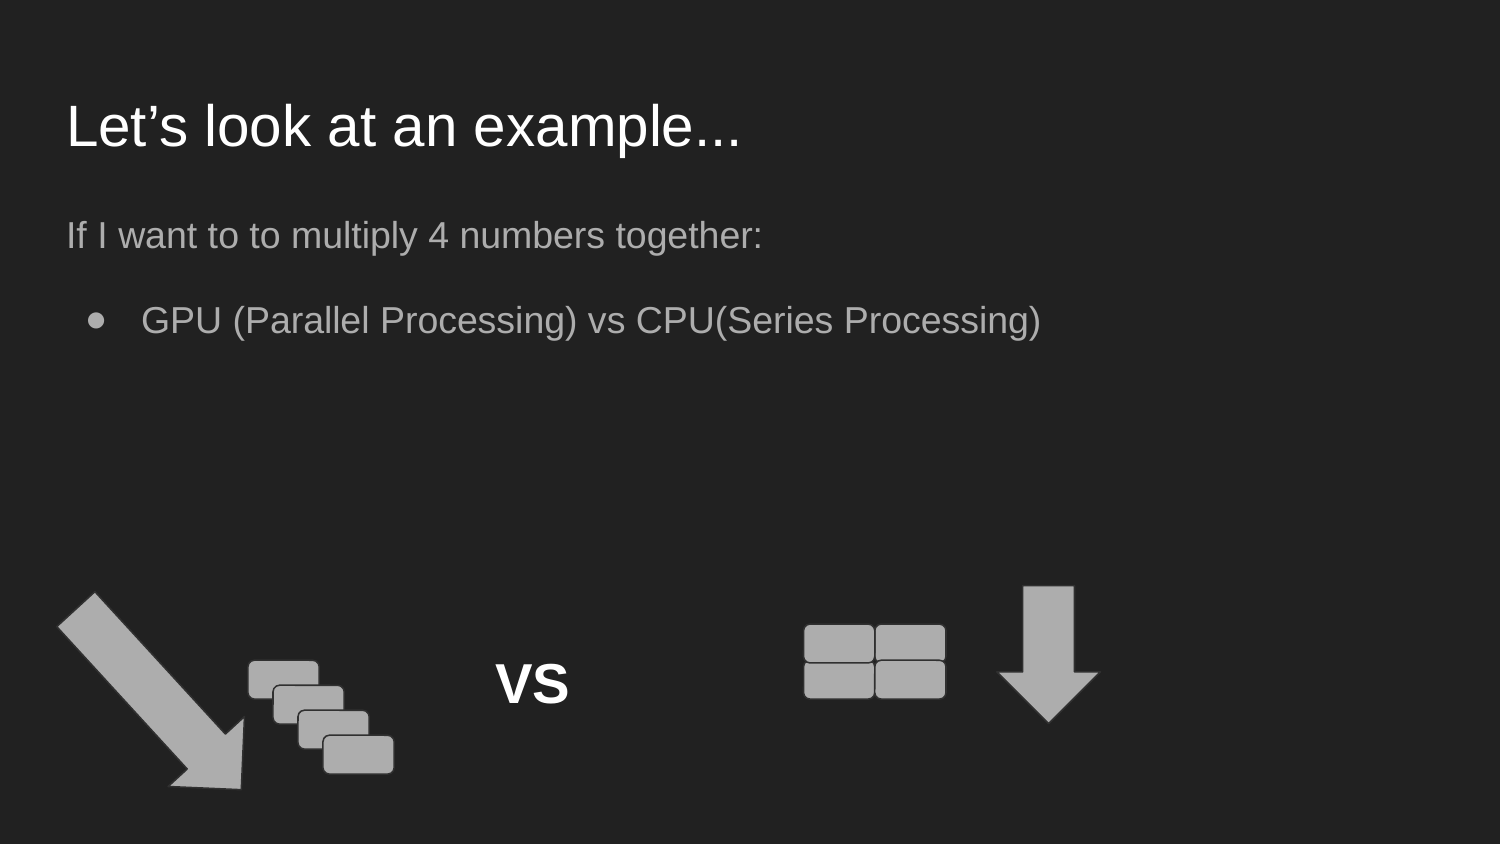

# Let’s look at an example...

If I want to to multiply 4 numbers together:
GPU (Parallel Processing) vs CPU(Series Processing)

VS